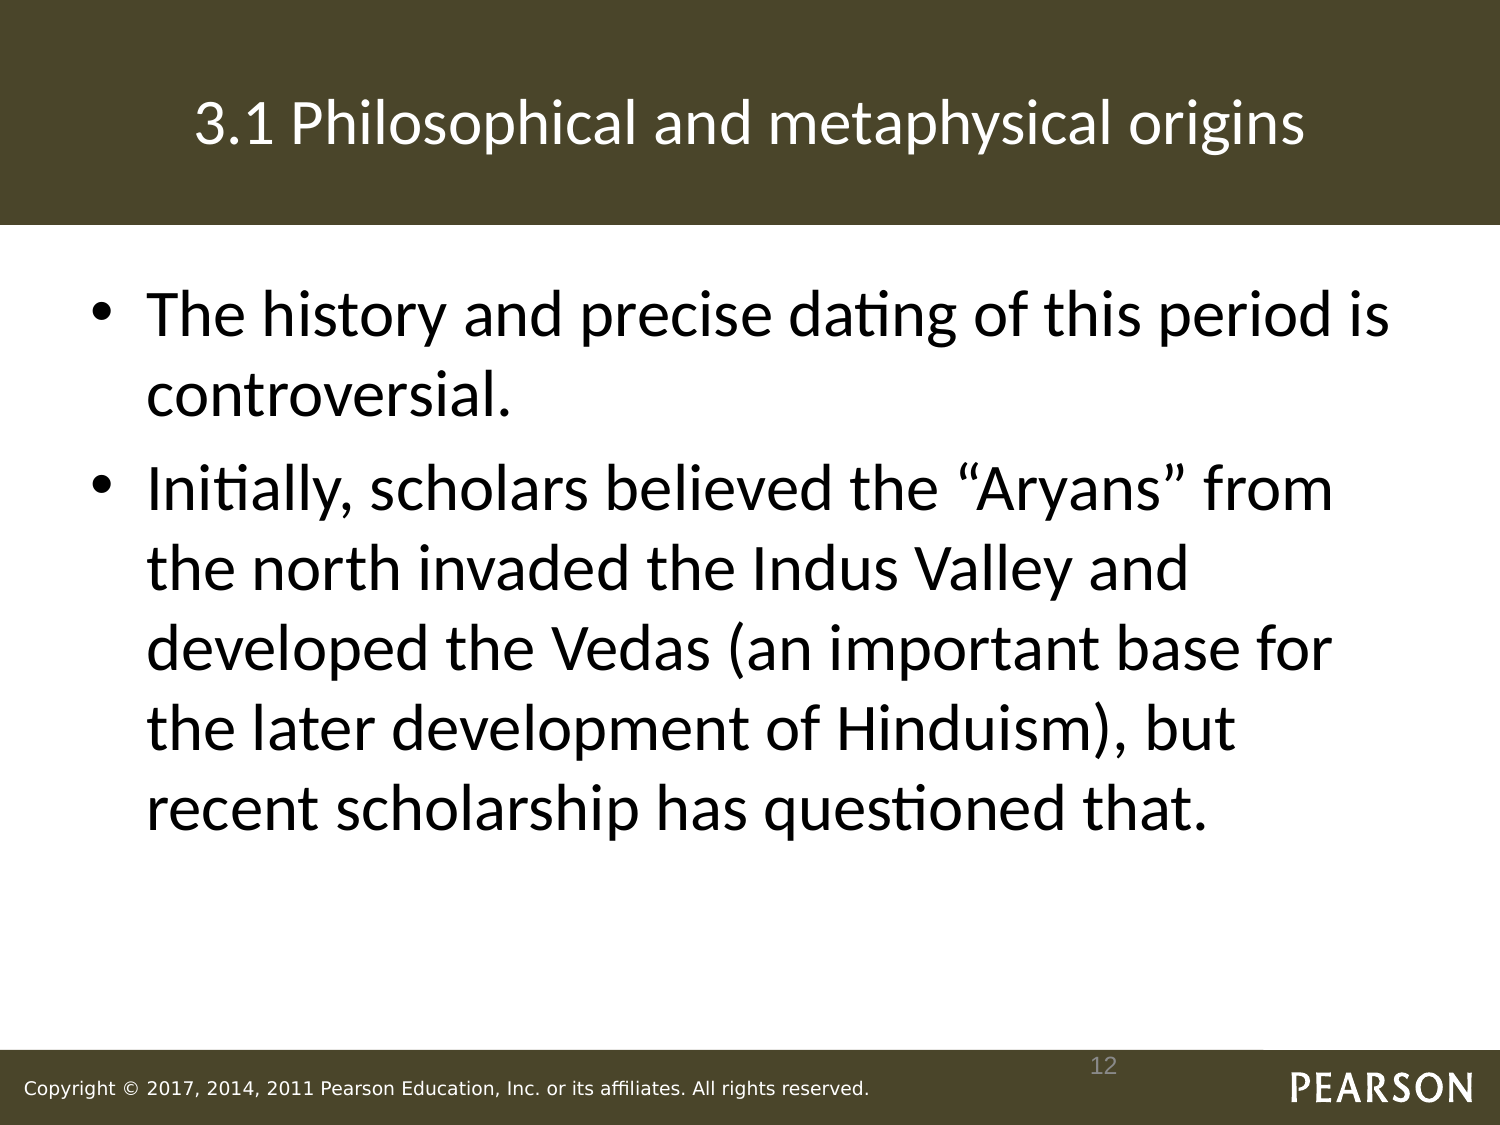

# 3.1 Philosophical and metaphysical origins
The history and precise dating of this period is controversial.
Initially, scholars believed the “Aryans” from the north invaded the Indus Valley and developed the Vedas (an important base for the later development of Hinduism), but recent scholarship has questioned that.
12